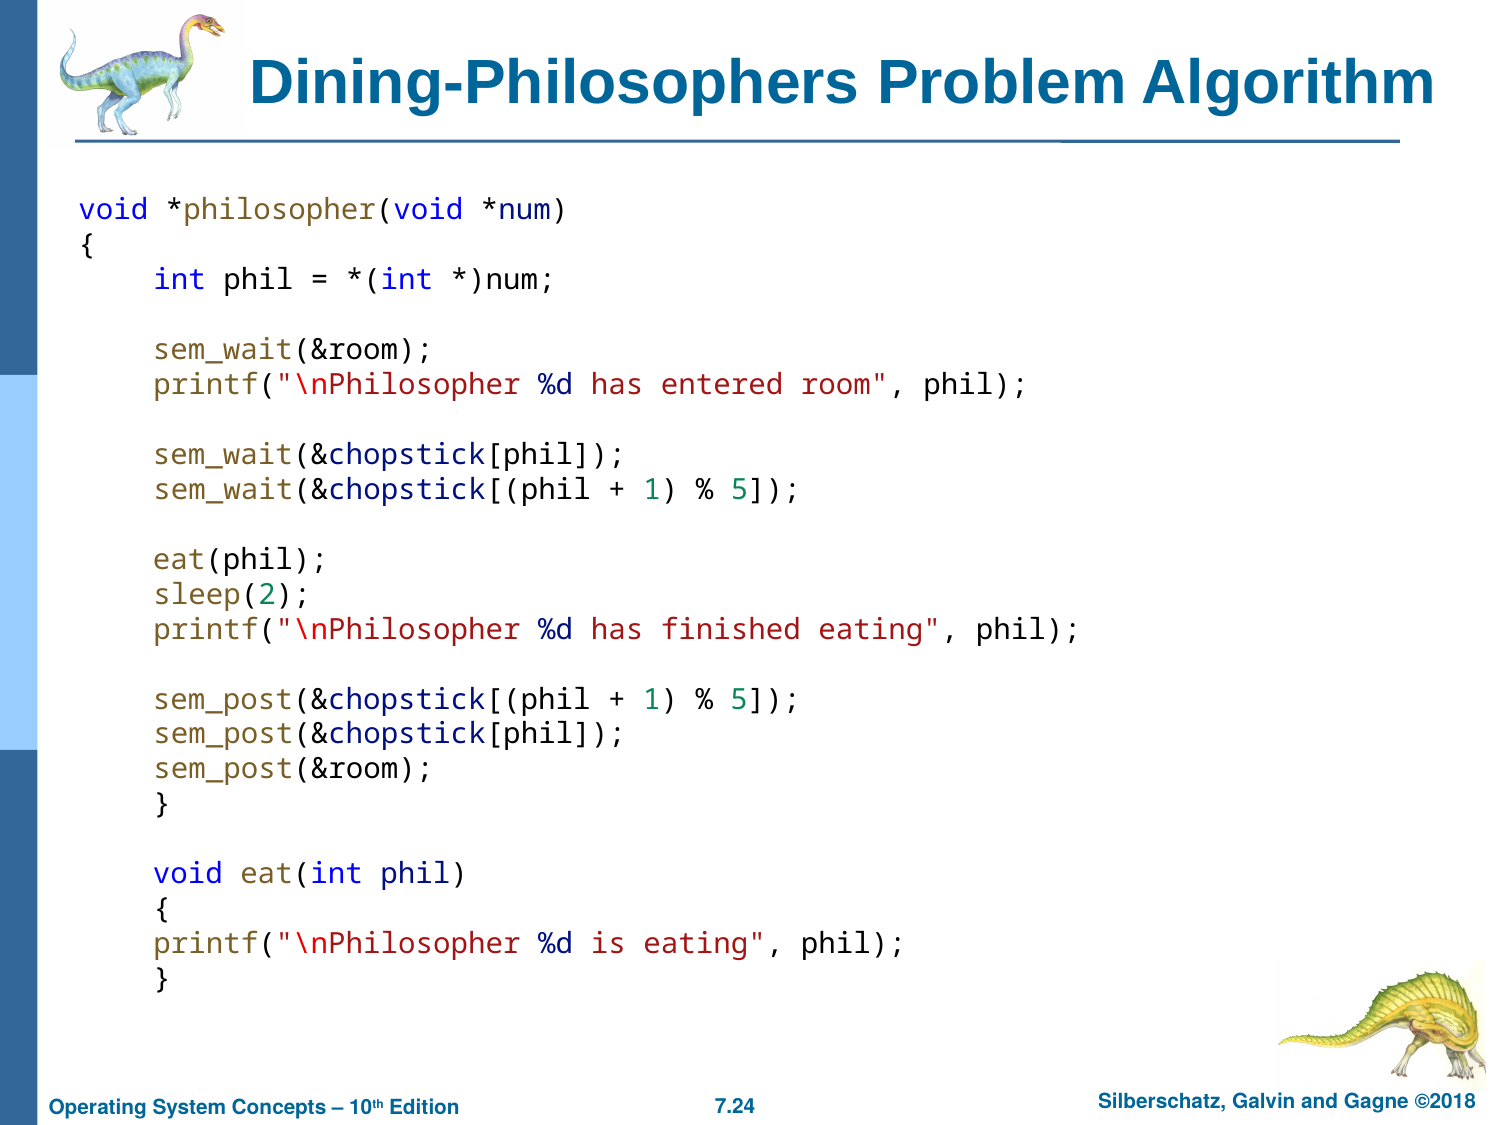

# Dining-Philosophers Problem Algorithm
void *philosopher(void *num)
{
int phil = *(int *)num;
sem_wait(&room);
printf("\nPhilosopher %d has entered room", phil);
sem_wait(&chopstick[phil]);
sem_wait(&chopstick[(phil + 1) % 5]);
eat(phil);
sleep(2);
printf("\nPhilosopher %d has finished eating", phil);
sem_post(&chopstick[(phil + 1) % 5]);
sem_post(&chopstick[phil]);
sem_post(&room);
}
void eat(int phil)
{
printf("\nPhilosopher %d is eating", phil);
}